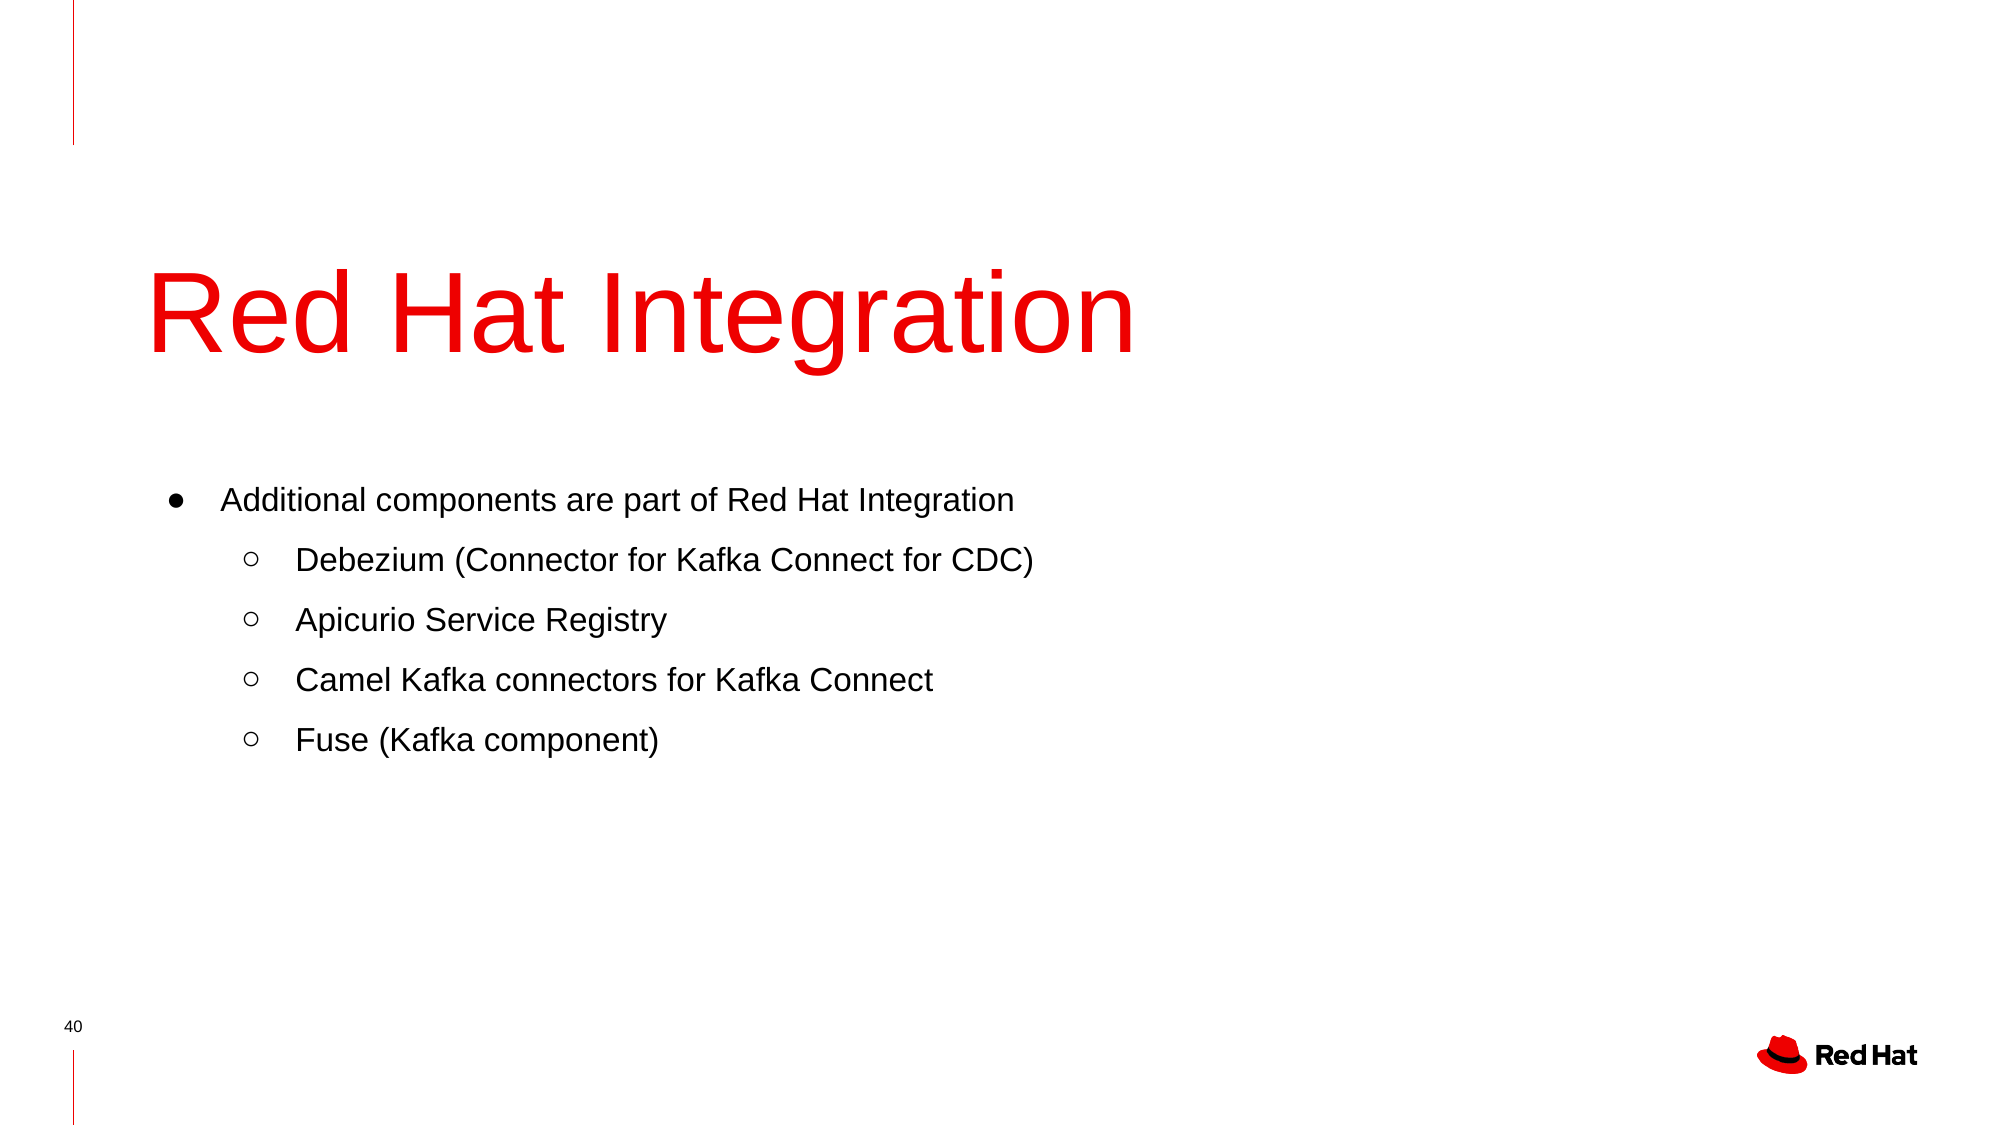

# Red Hat Integration
Additional components are part of Red Hat Integration
Debezium (Connector for Kafka Connect for CDC)
Apicurio Service Registry
Camel Kafka connectors for Kafka Connect
Fuse (Kafka component)
40